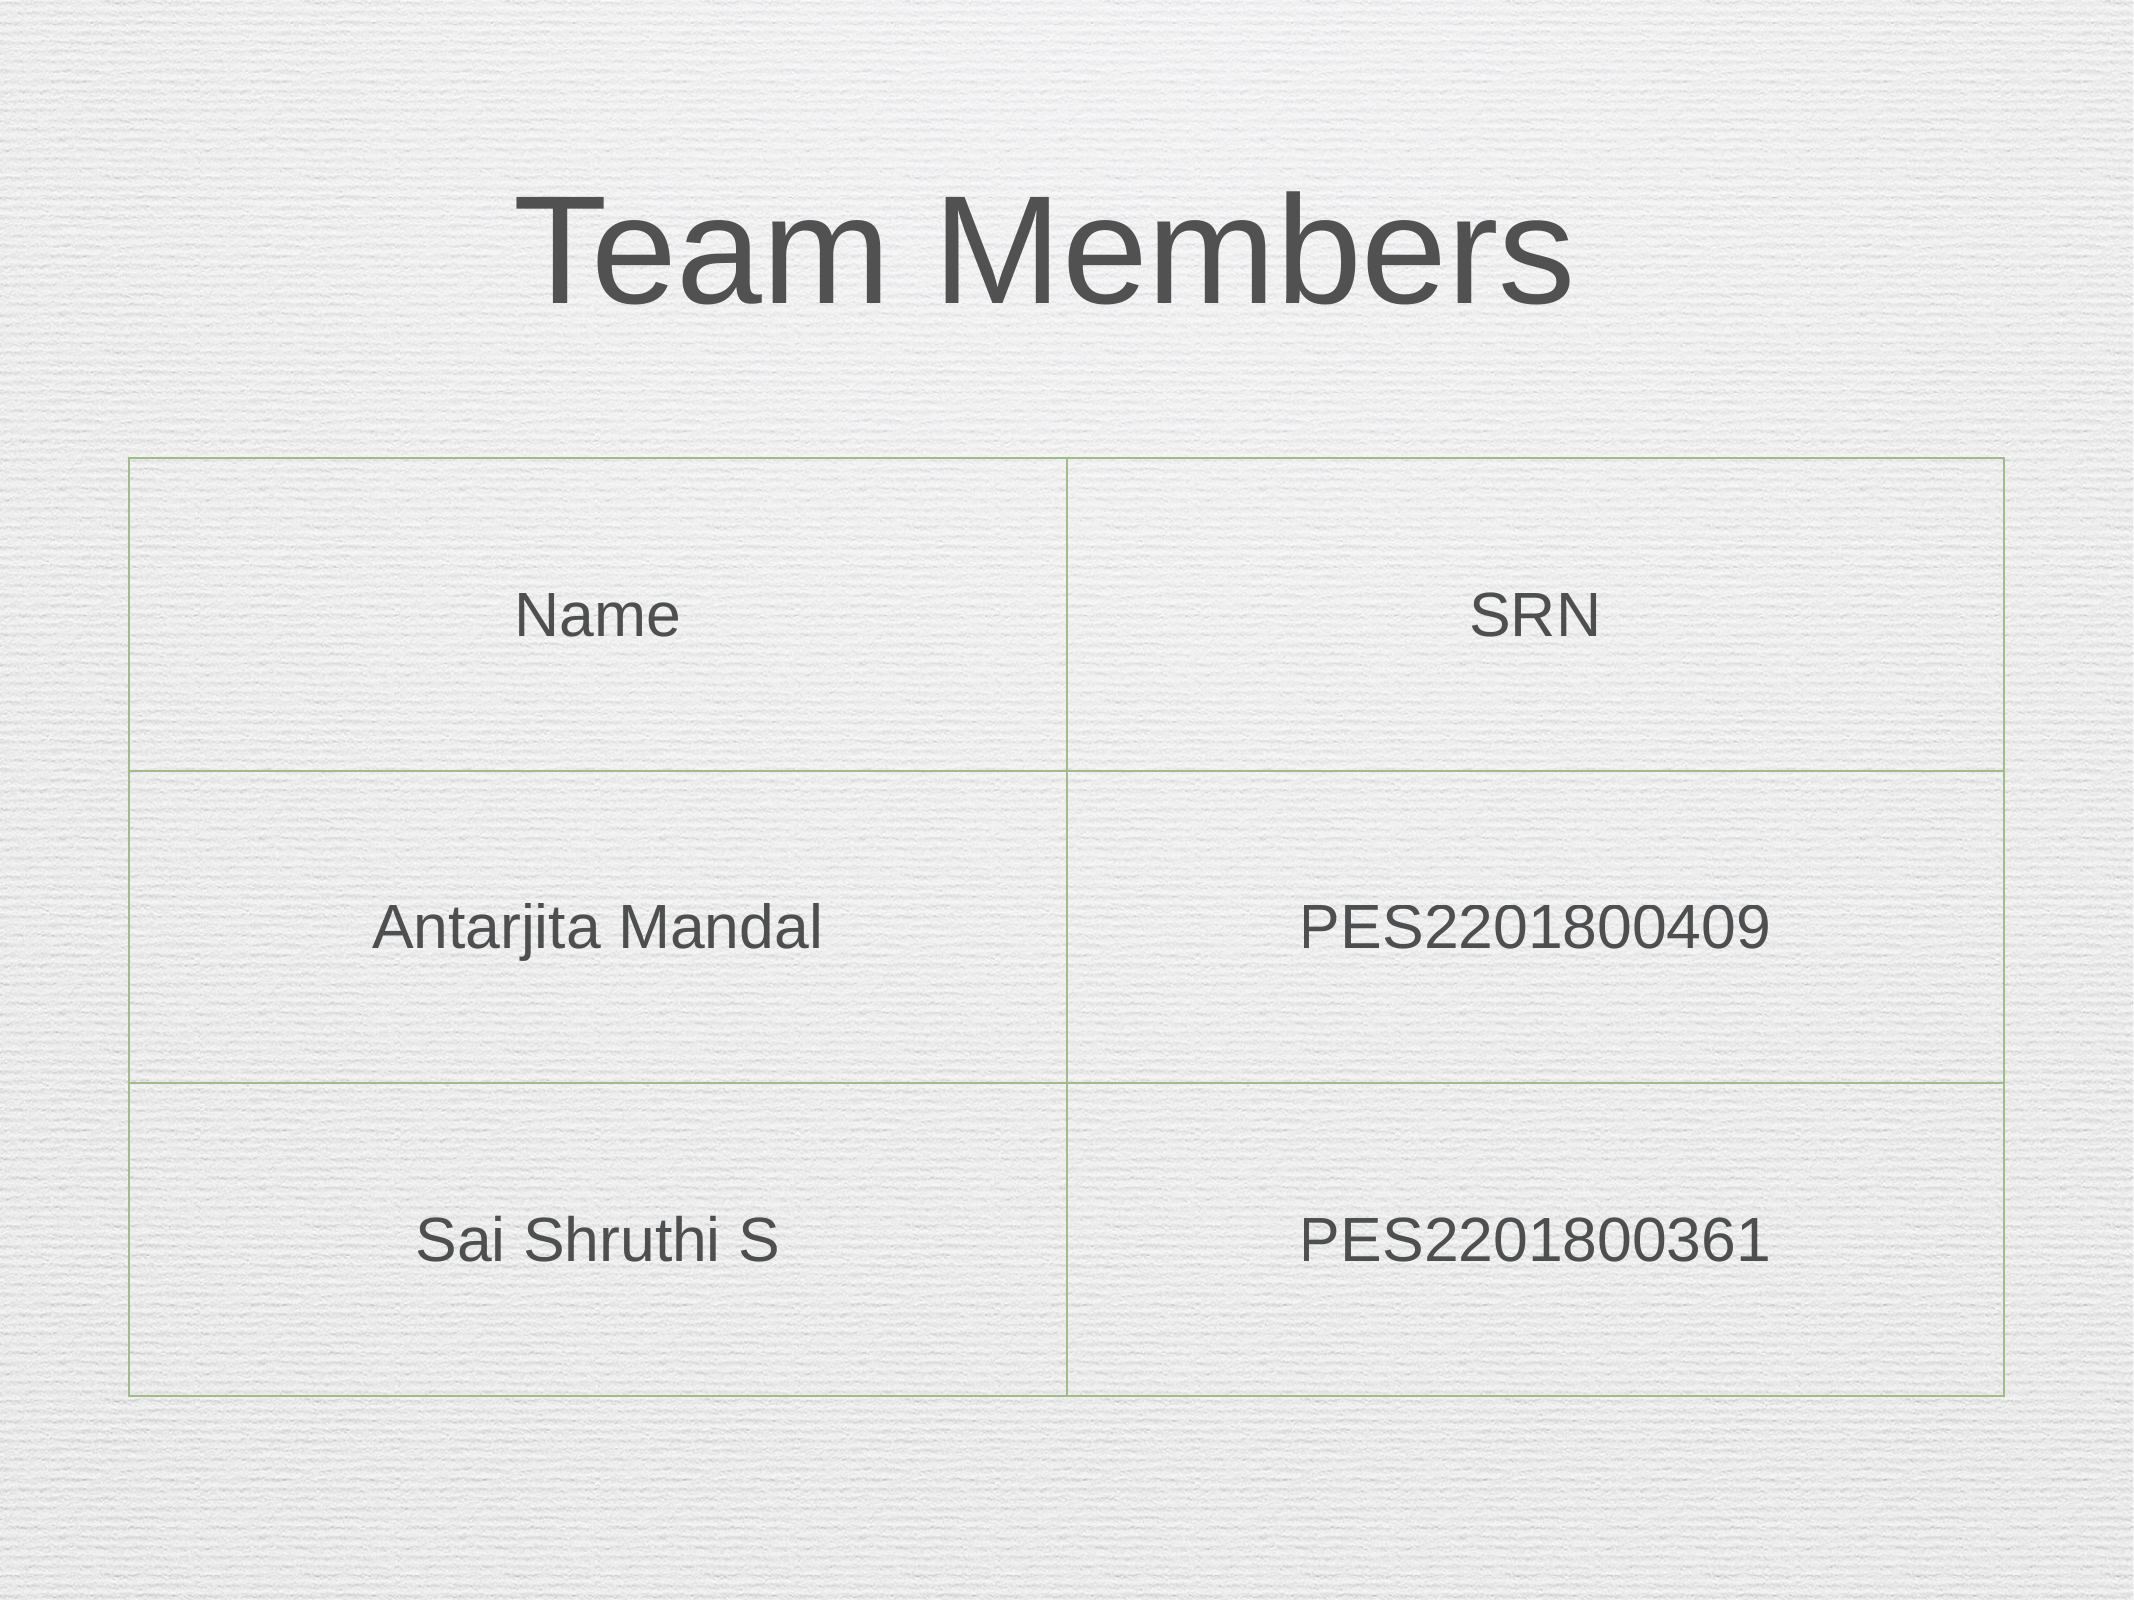

# Team Members
| Name | SRN |
| --- | --- |
| Antarjita Mandal | PES2201800409 |
| Sai Shruthi S | PES2201800361 |